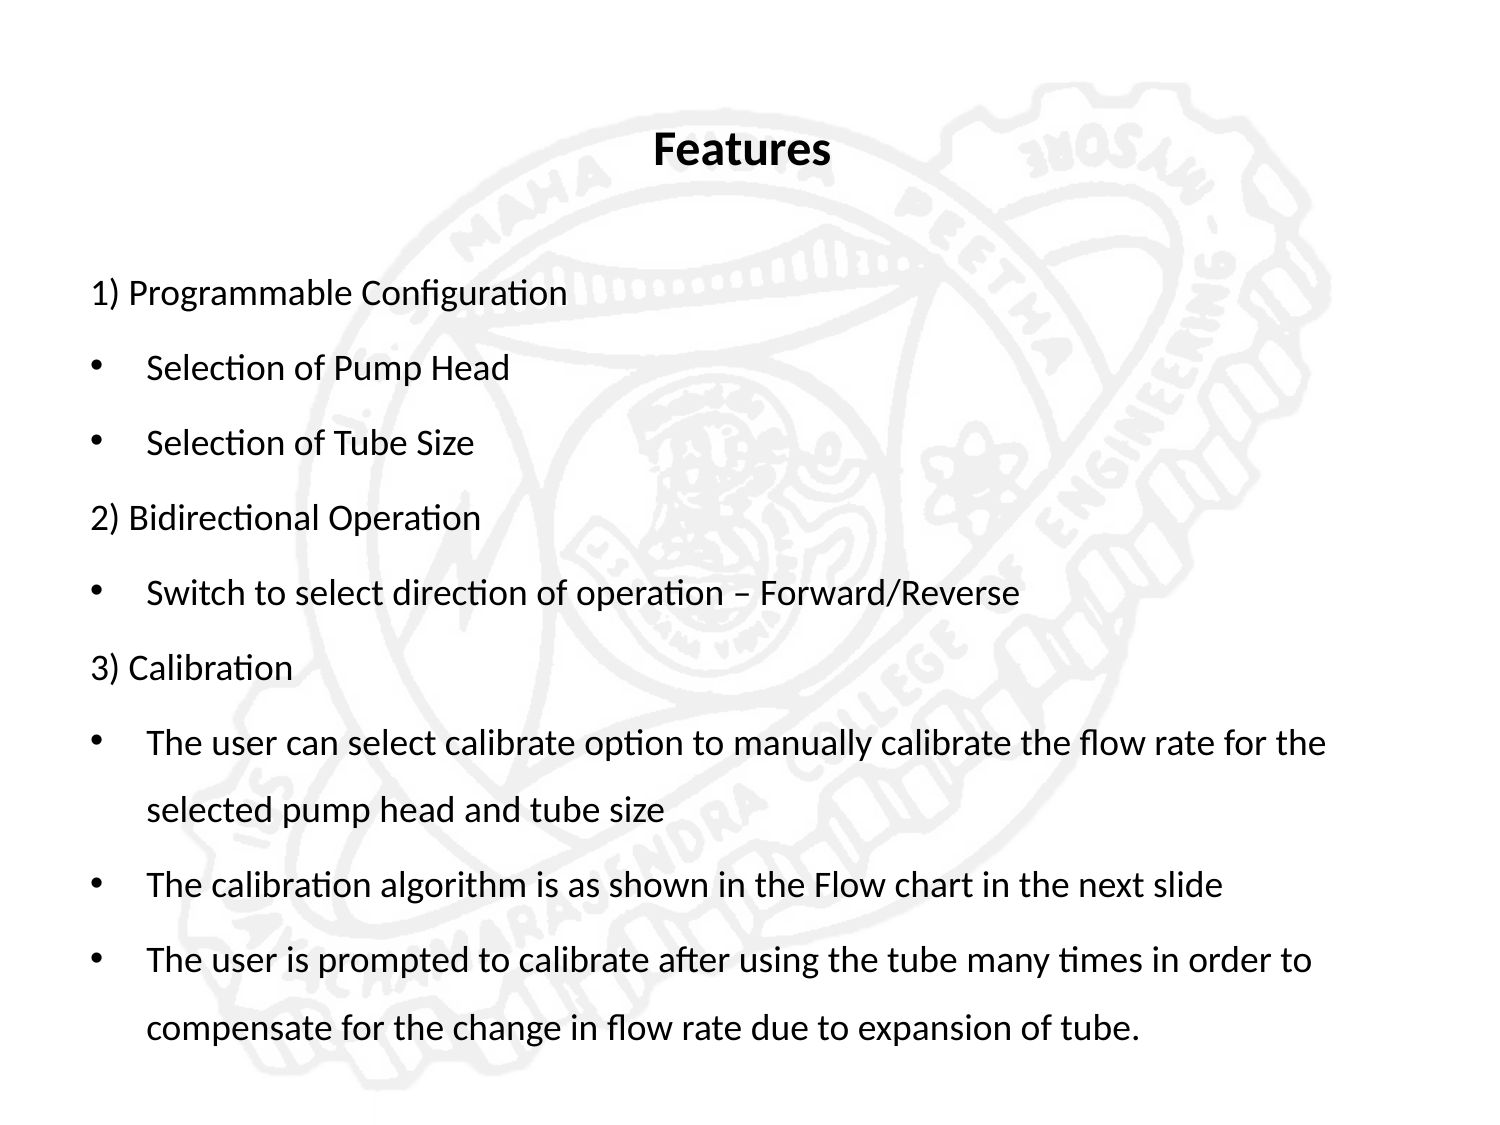

# Features
1) Programmable Configuration
Selection of Pump Head
Selection of Tube Size
2) Bidirectional Operation
Switch to select direction of operation – Forward/Reverse
3) Calibration
The user can select calibrate option to manually calibrate the flow rate for the selected pump head and tube size
The calibration algorithm is as shown in the Flow chart in the next slide
The user is prompted to calibrate after using the tube many times in order to compensate for the change in flow rate due to expansion of tube.